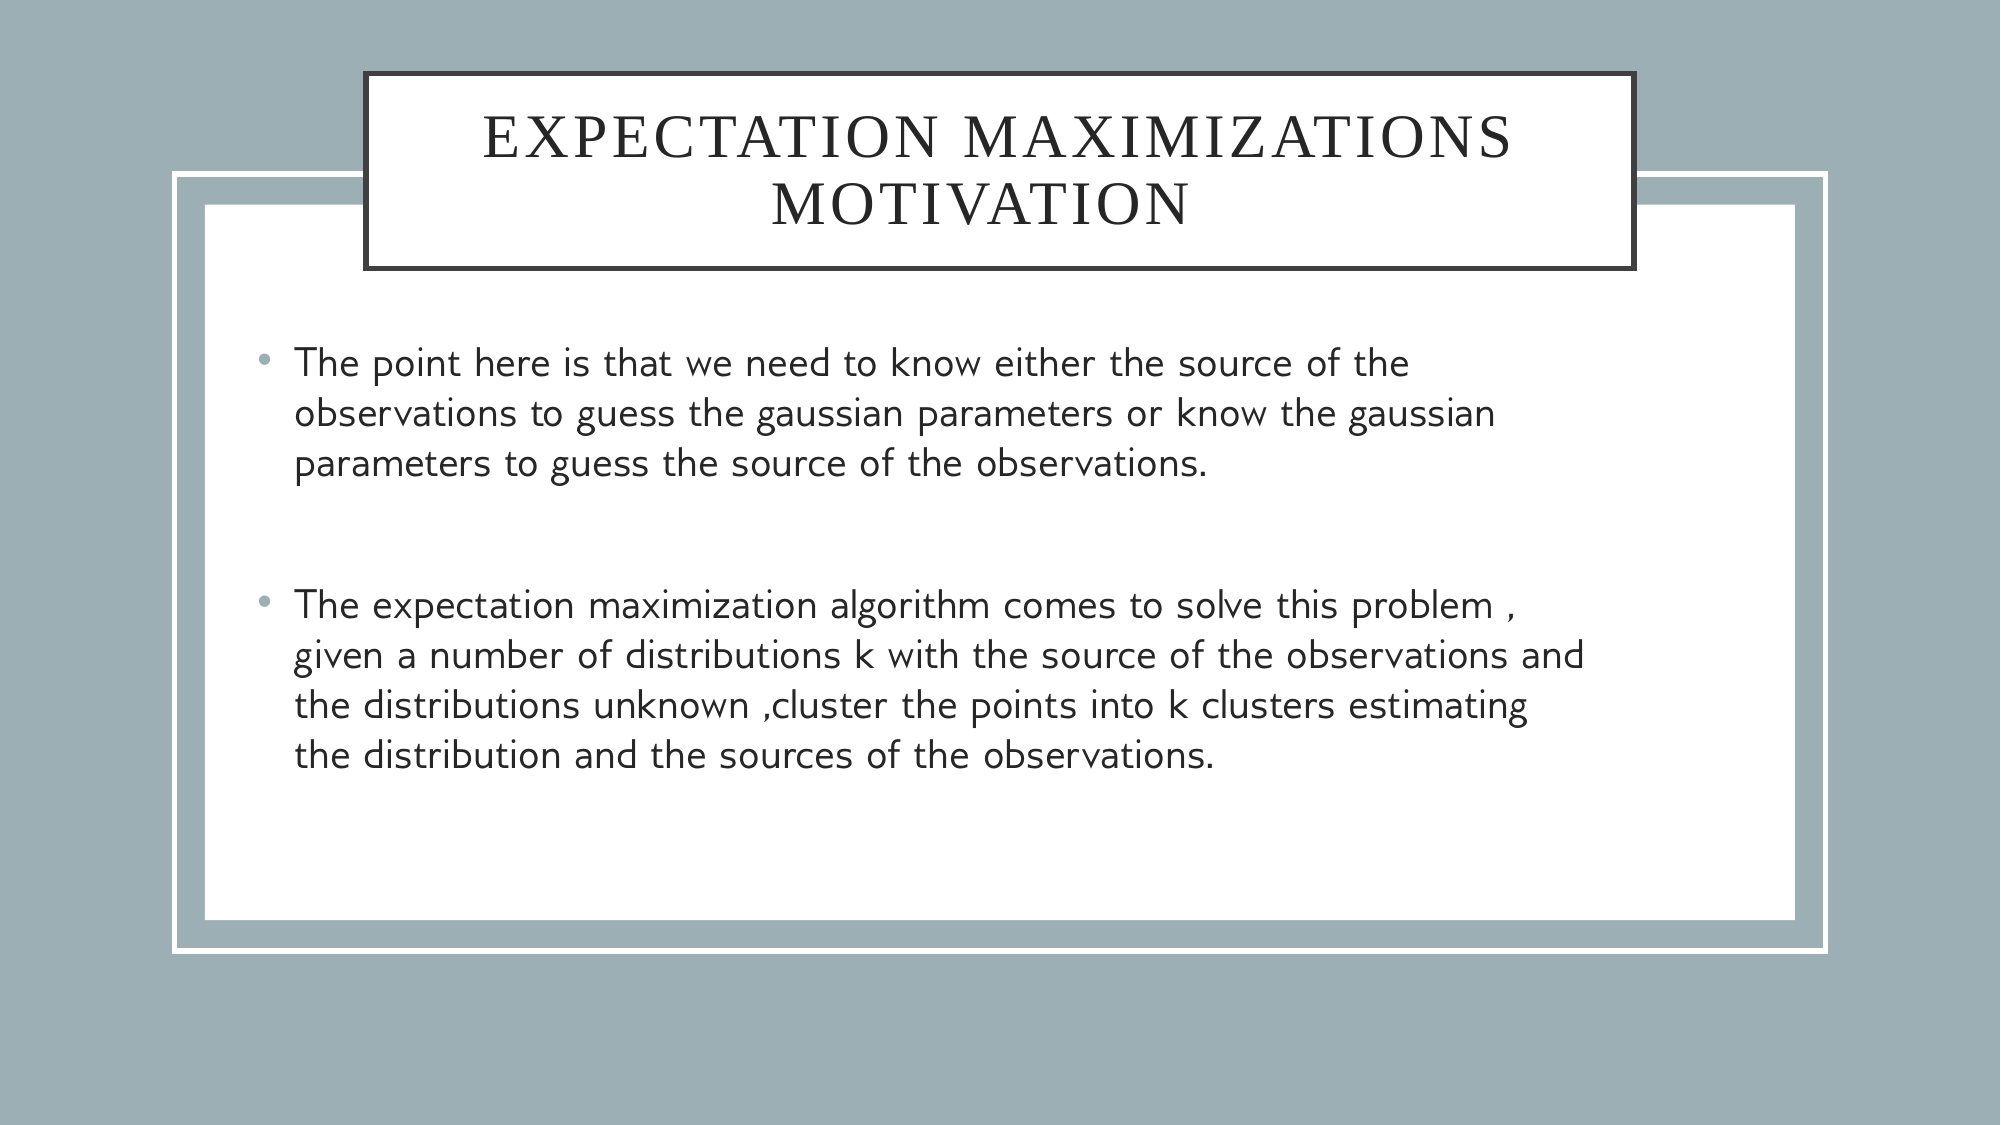

# Expectation maximizations motivation

The point here is that we need to know either the source of the observations to guess the gaussian parameters or know the gaussian parameters to guess the source of the observations.

The expectation maximization algorithm comes to solve this problem , given a number of distributions k with the source of the observations and the distributions unknown ,cluster the points into k clusters estimating the distribution and the sources of the observations.